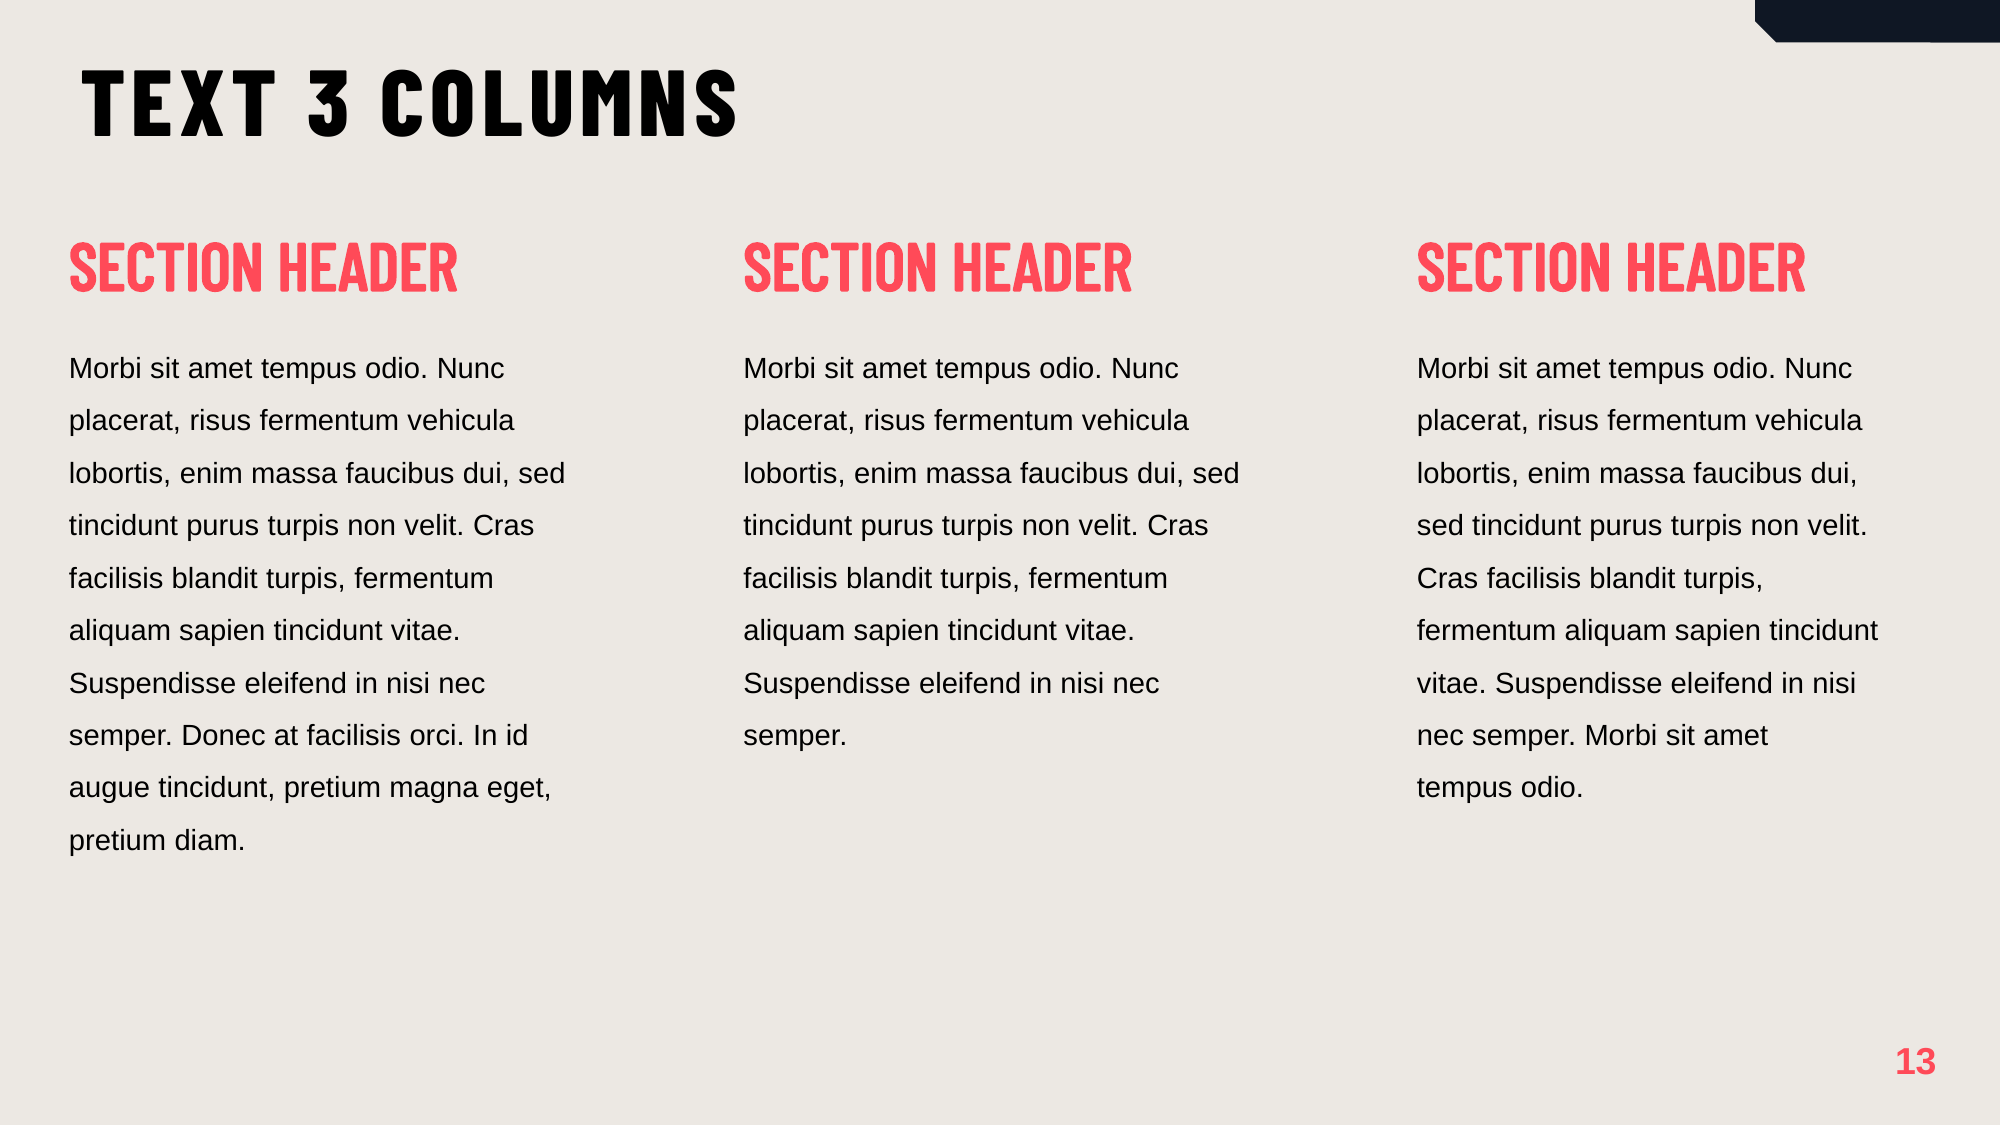

TEXT 3 COLUMNS
SECTION HEADER
SECTION HEADER
SECTION HEADER
Morbi sit amet tempus odio. Nunc placerat, risus fermentum vehicula lobortis, enim massa faucibus dui, sed tincidunt purus turpis non velit. Cras facilisis blandit turpis, fermentum aliquam sapien tincidunt vitae. Suspendisse eleifend in nisi nec semper. Donec at facilisis orci. In id augue tincidunt, pretium magna eget, pretium diam.
Morbi sit amet tempus odio. Nunc placerat, risus fermentum vehicula lobortis, enim massa faucibus dui, sed tincidunt purus turpis non velit. Cras facilisis blandit turpis, fermentum aliquam sapien tincidunt vitae. Suspendisse eleifend in nisi nec semper.
Morbi sit amet tempus odio. Nunc placerat, risus fermentum vehicula lobortis, enim massa faucibus dui,
sed tincidunt purus turpis non velit. Cras facilisis blandit turpis,
fermentum aliquam sapien tincidunt vitae. Suspendisse eleifend in nisi
nec semper. Morbi sit amet
tempus odio.
13